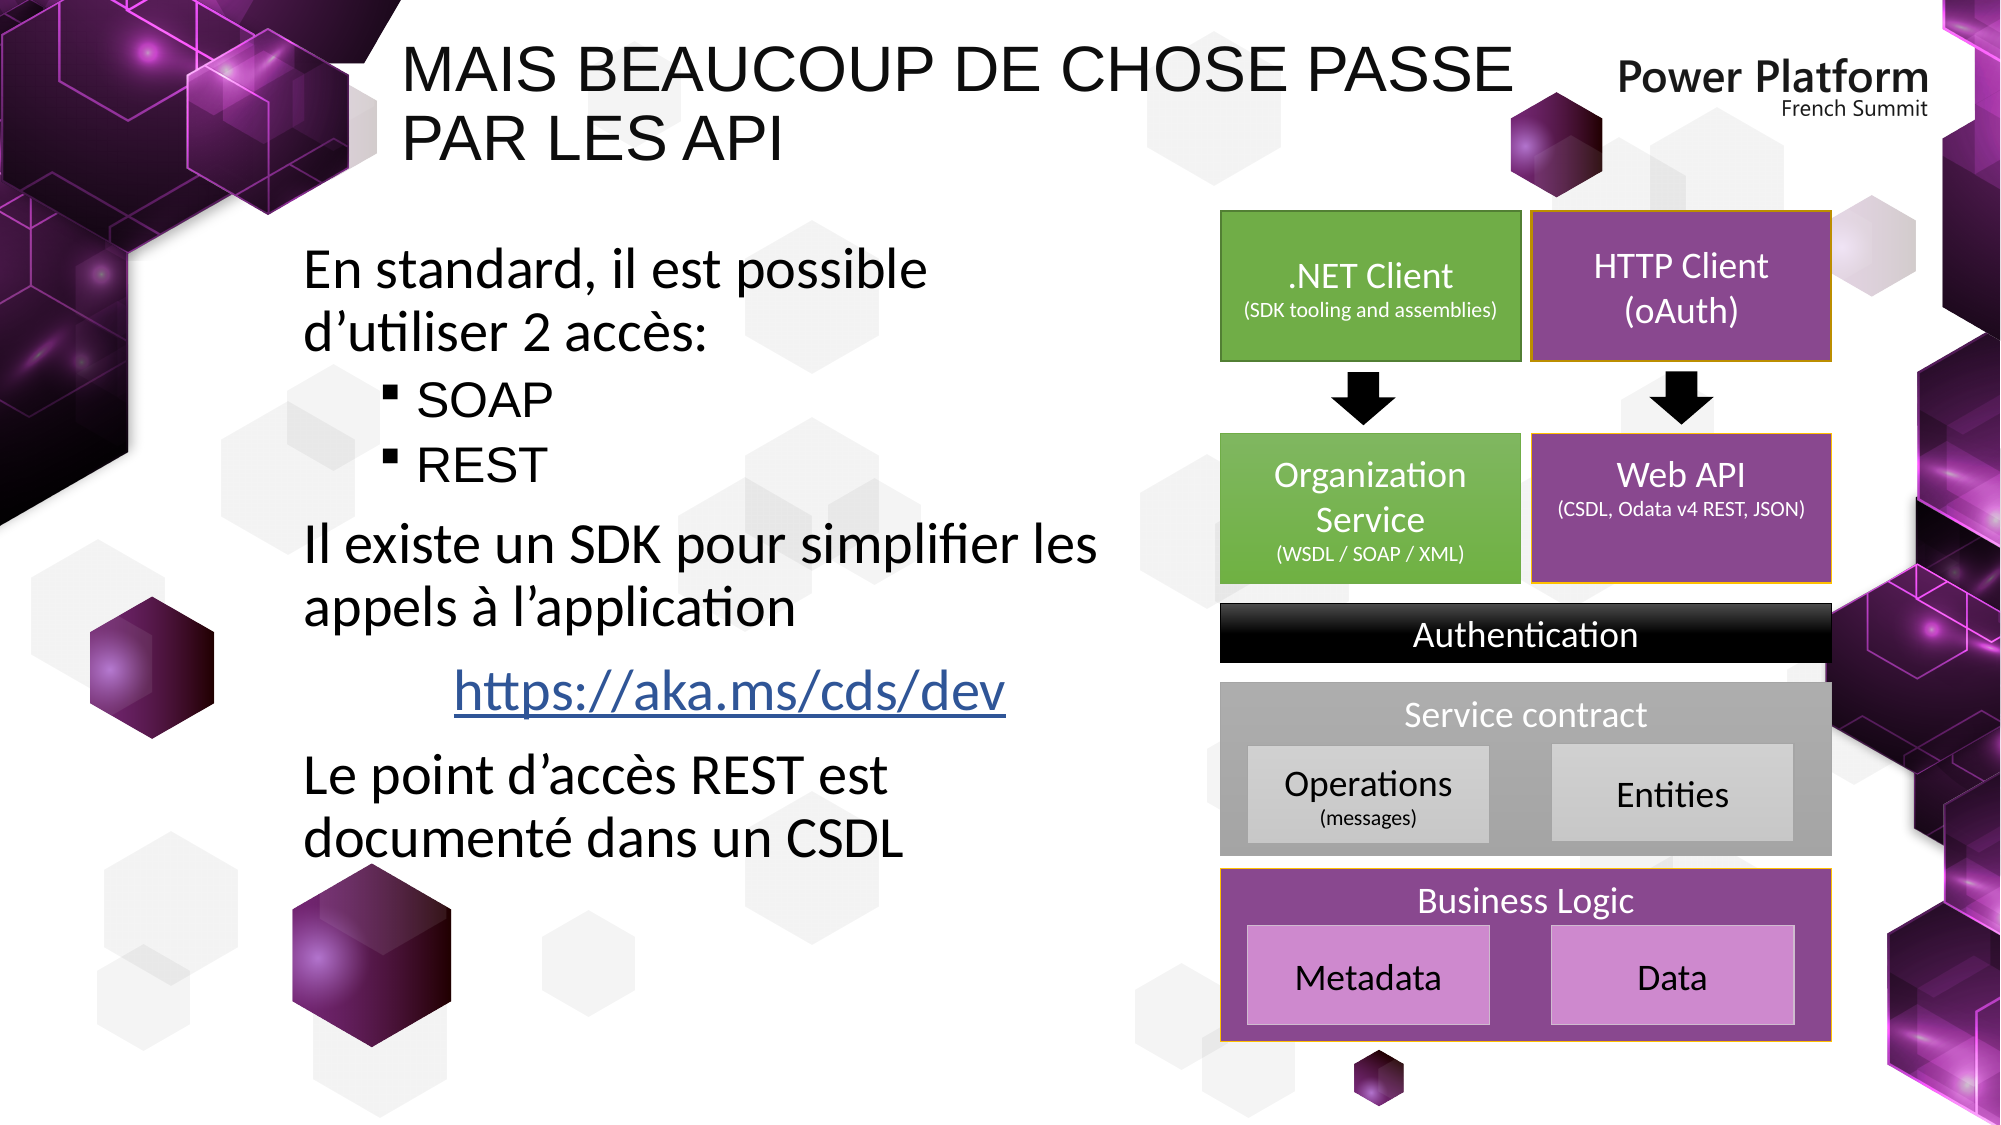

# Mais beaucoup de chose passe par les API
.NET Client
(SDK tooling and assemblies)
HTTP Client (oAuth)
En standard, il est possible d’utiliser 2 accès:
SOAP
REST
Il existe un SDK pour simplifier les appels à l’application
	https://aka.ms/cds/dev
Le point d’accès REST est documenté dans un CSDL

Organization Service
(WSDL / SOAP / XML)
Web API
(CSDL, Odata v4 REST, JSON)

Authentication
Service contract
Entities
Operations (messages)
Business Logic
Metadata
Data